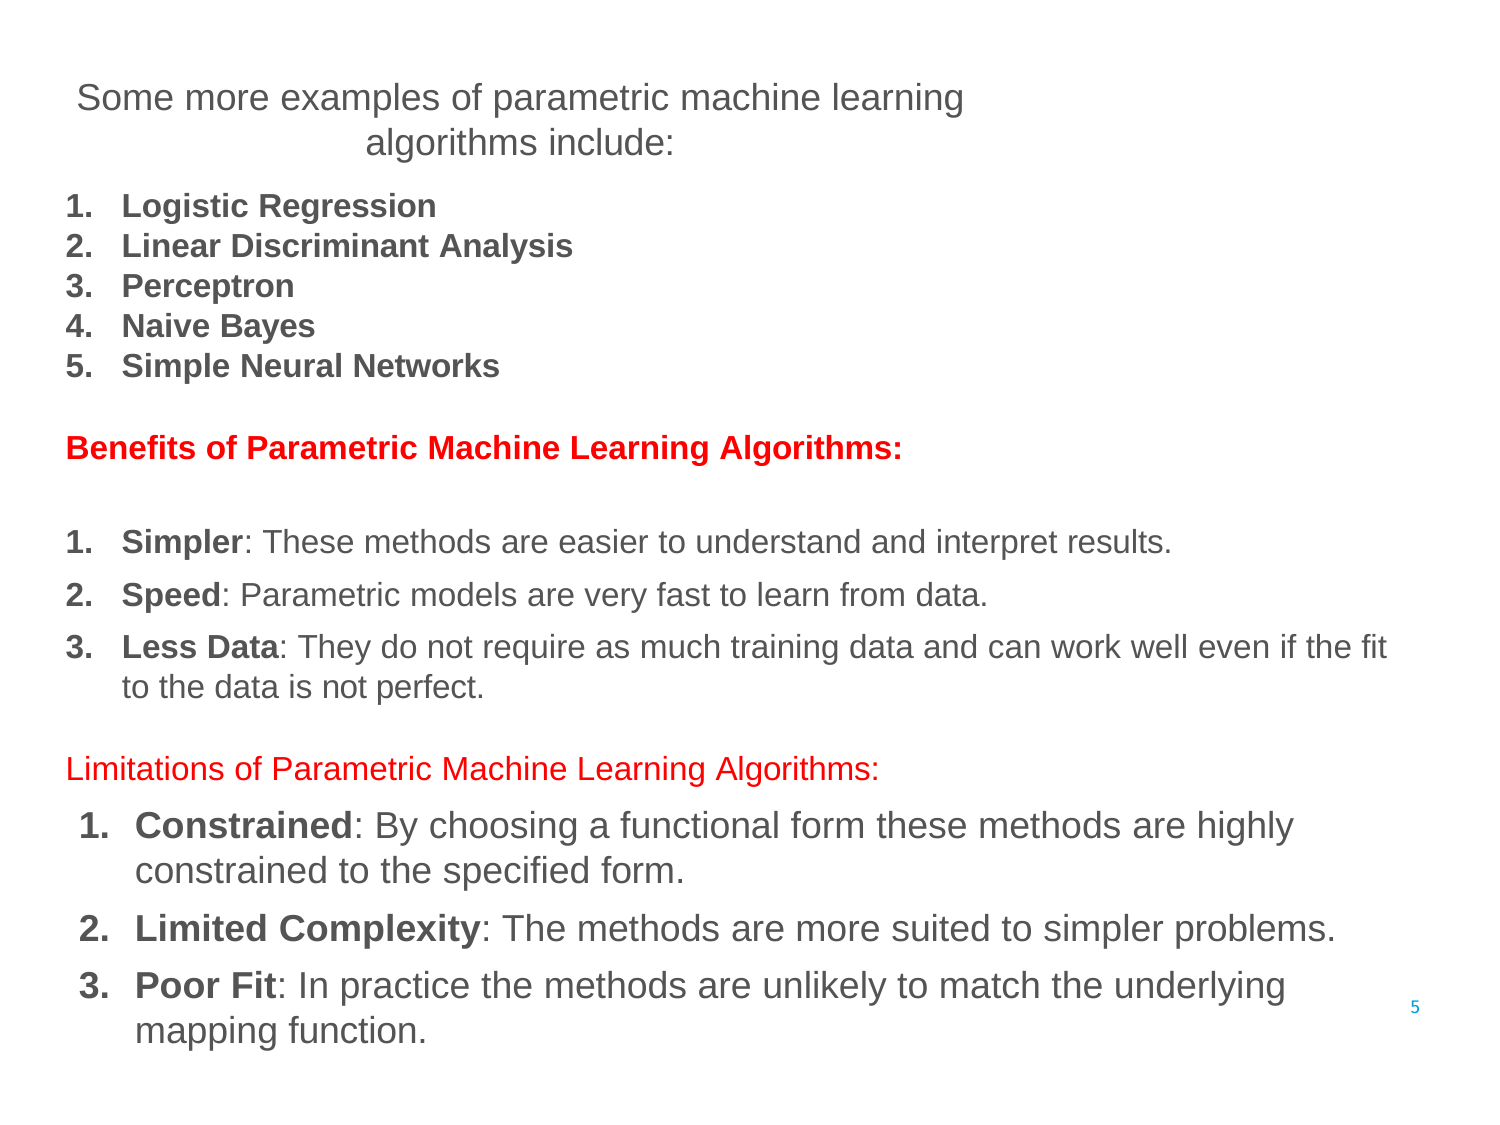

# Some more examples of parametric machine learning algorithms include:
Logistic Regression
Linear Discriminant Analysis
Perceptron
Naive Bayes
Simple Neural Networks

Benefits of Parametric Machine Learning Algorithms:

Simpler: These methods are easier to understand and interpret results.
Speed: Parametric models are very fast to learn from data.
Less Data: They do not require as much training data and can work well even if the fit to the data is not perfect.

Limitations of Parametric Machine Learning Algorithms:
Constrained: By choosing a functional form these methods are highly constrained to the specified form.
Limited Complexity: The methods are more suited to simpler problems.
Poor Fit: In practice the methods are unlikely to match the underlying mapping function.
5